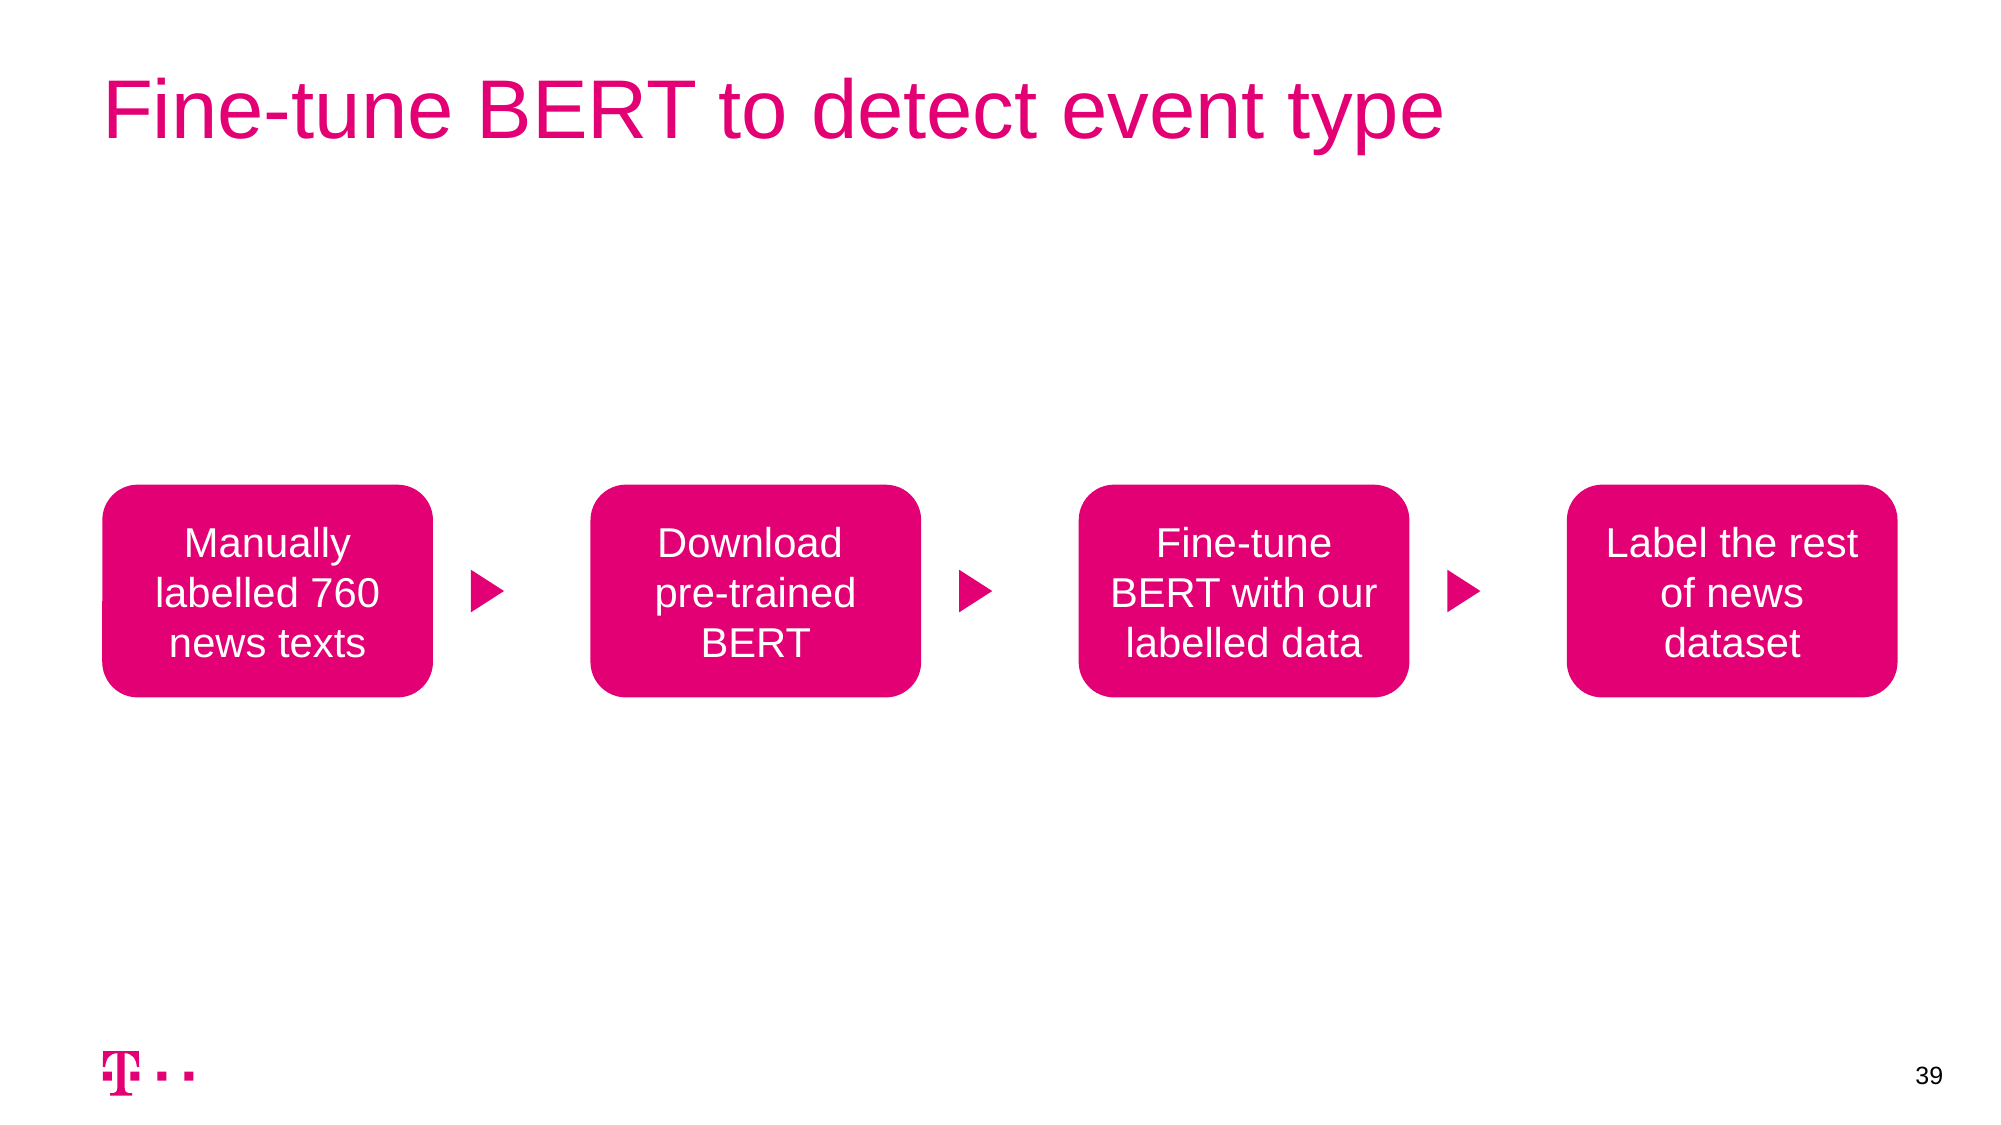

# Fine-tune BERT to detect event type
Manually labelled 760 news texts

Download
pre-trained BERT

Fine-tune BERT with our labelled data

Label the rest of news dataset
39